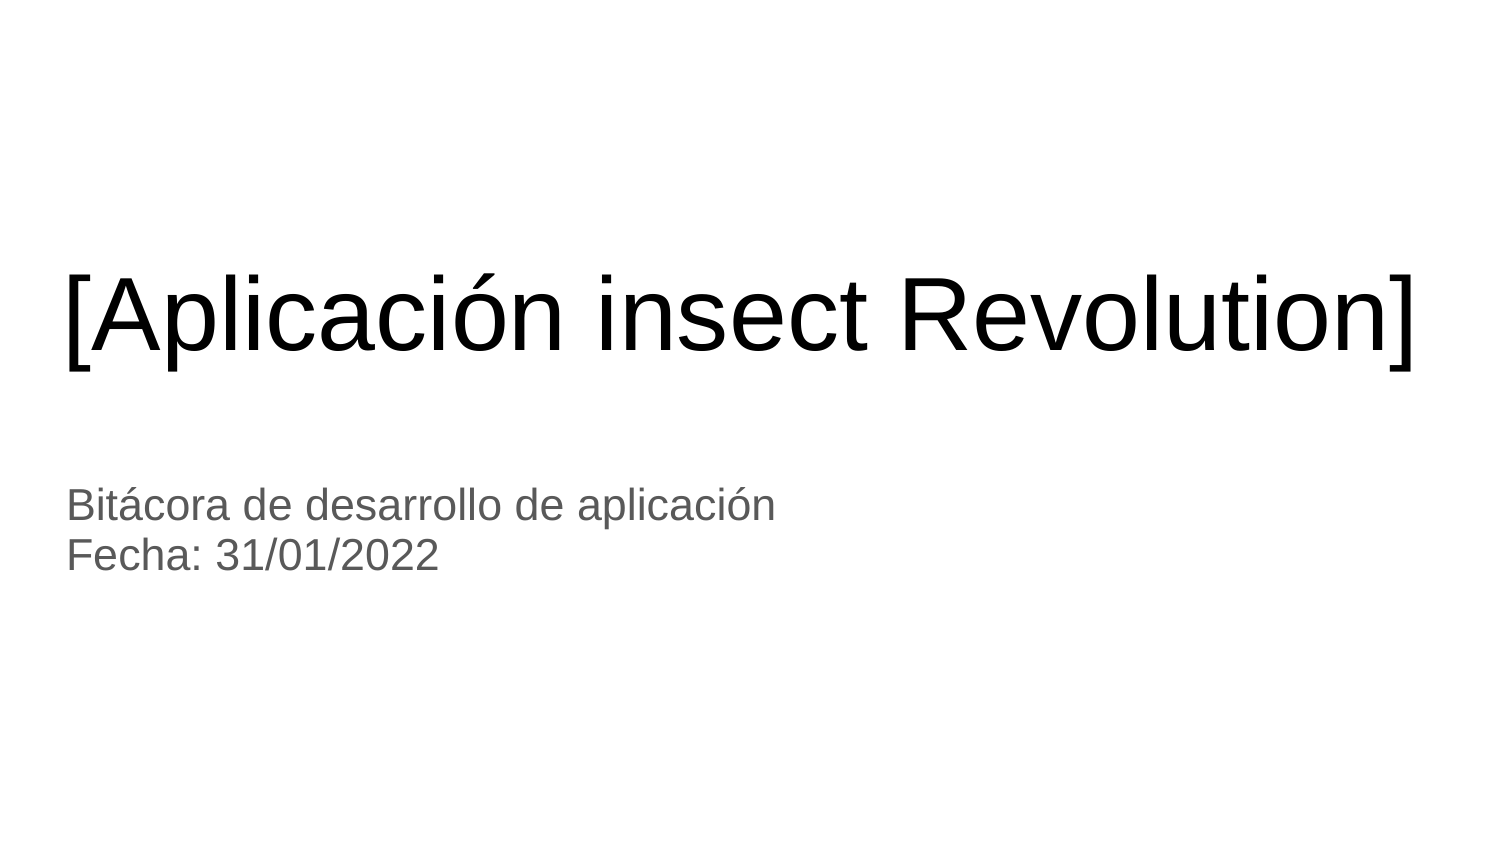

# [Aplicación insect Revolution]
Bitácora de desarrollo de aplicación
Fecha: 31/01/2022